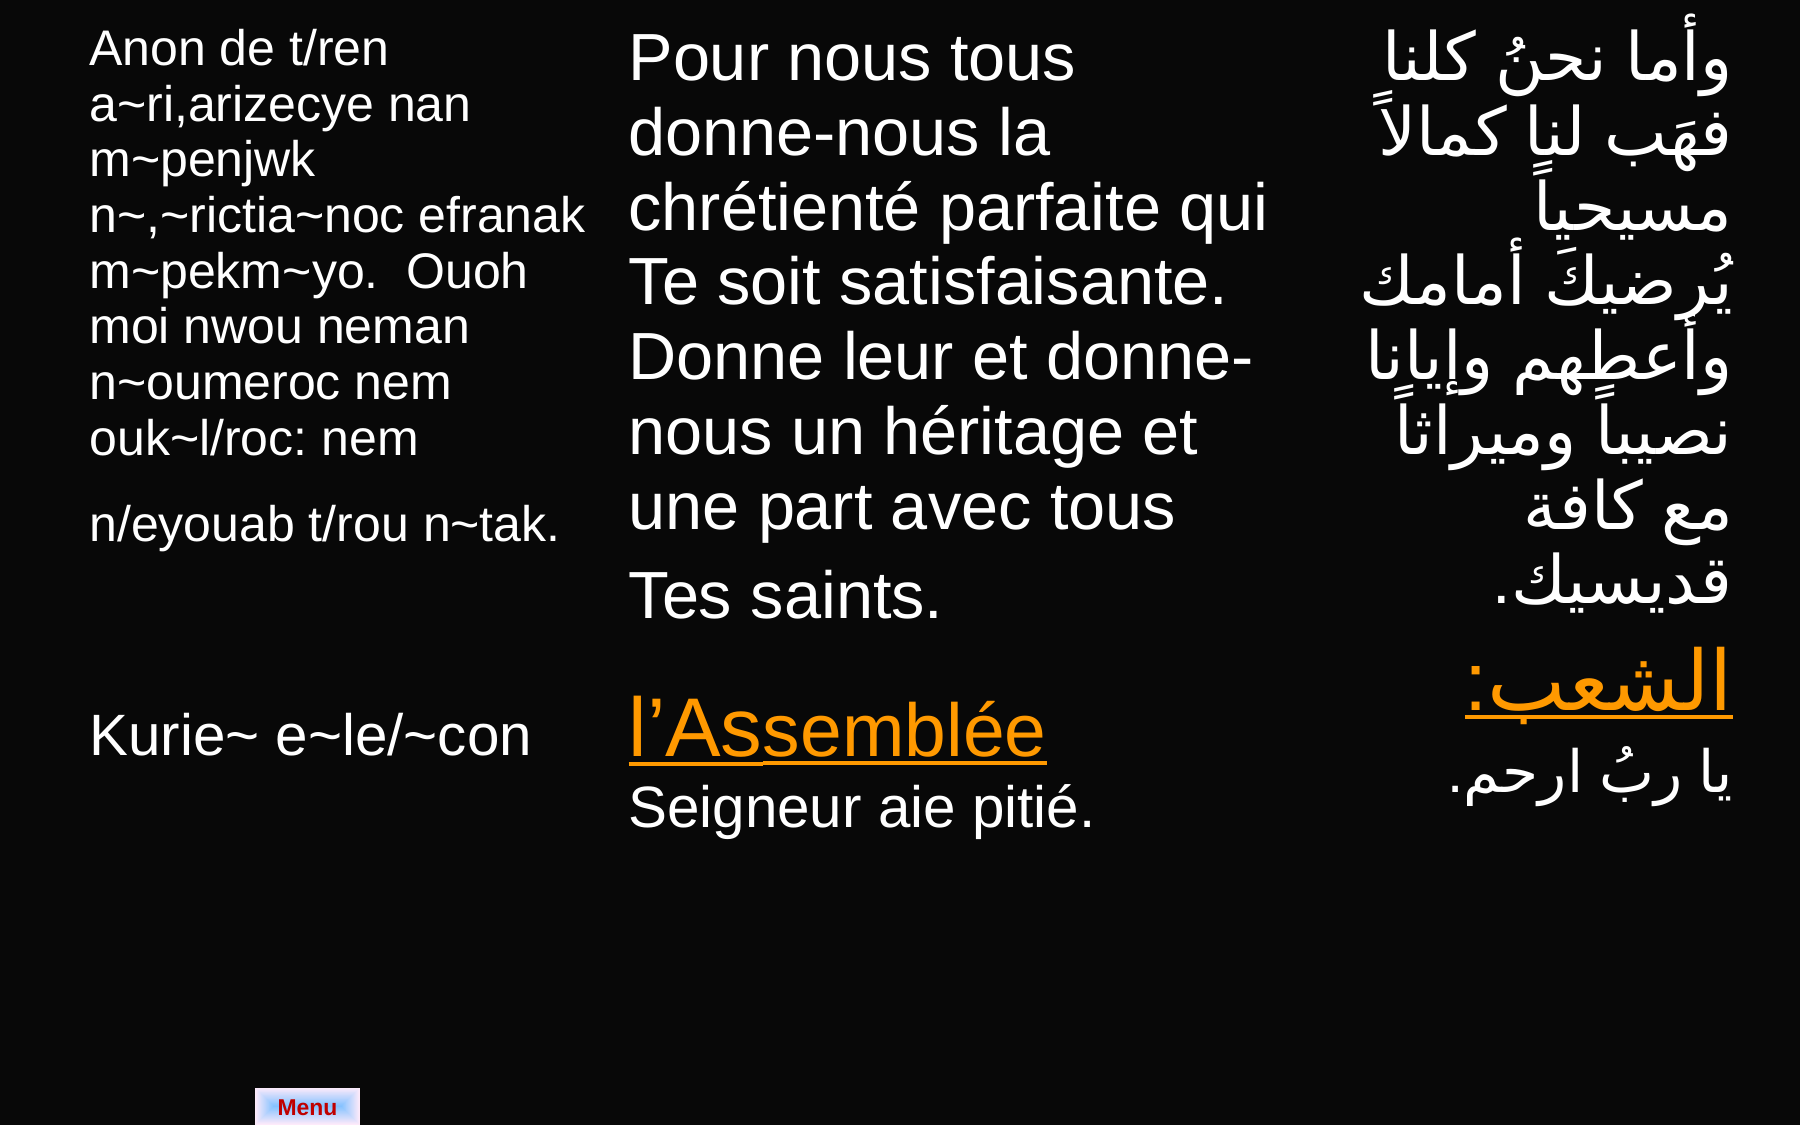

| Anon de t/ren a~ri,arizecye nan m~penjwk n~,~rictia~noc efranak m~pekm~yo. Ouoh moi nwou neman n~oumeroc nem ouk~l/roc: nem n/eyouab t/rou n~tak. Kurie~ e~le/~con | Pour nous tous donne-nous la chrétienté parfaite qui Te soit satisfaisante. Donne leur et donne-nous un héritage et une part avec tous Tes saints. l’Assemblée Seigneur aie pitié. | وأما نحنُ كلنا فهَب لنا كمالاً مسيحياً يُرضيكَ أمامك وأعطهم وإيانا نصيباً وميراثاً مع كافة قديسيك. الشعب: يا ربُ ارحم. |
| --- | --- | --- |

Menu